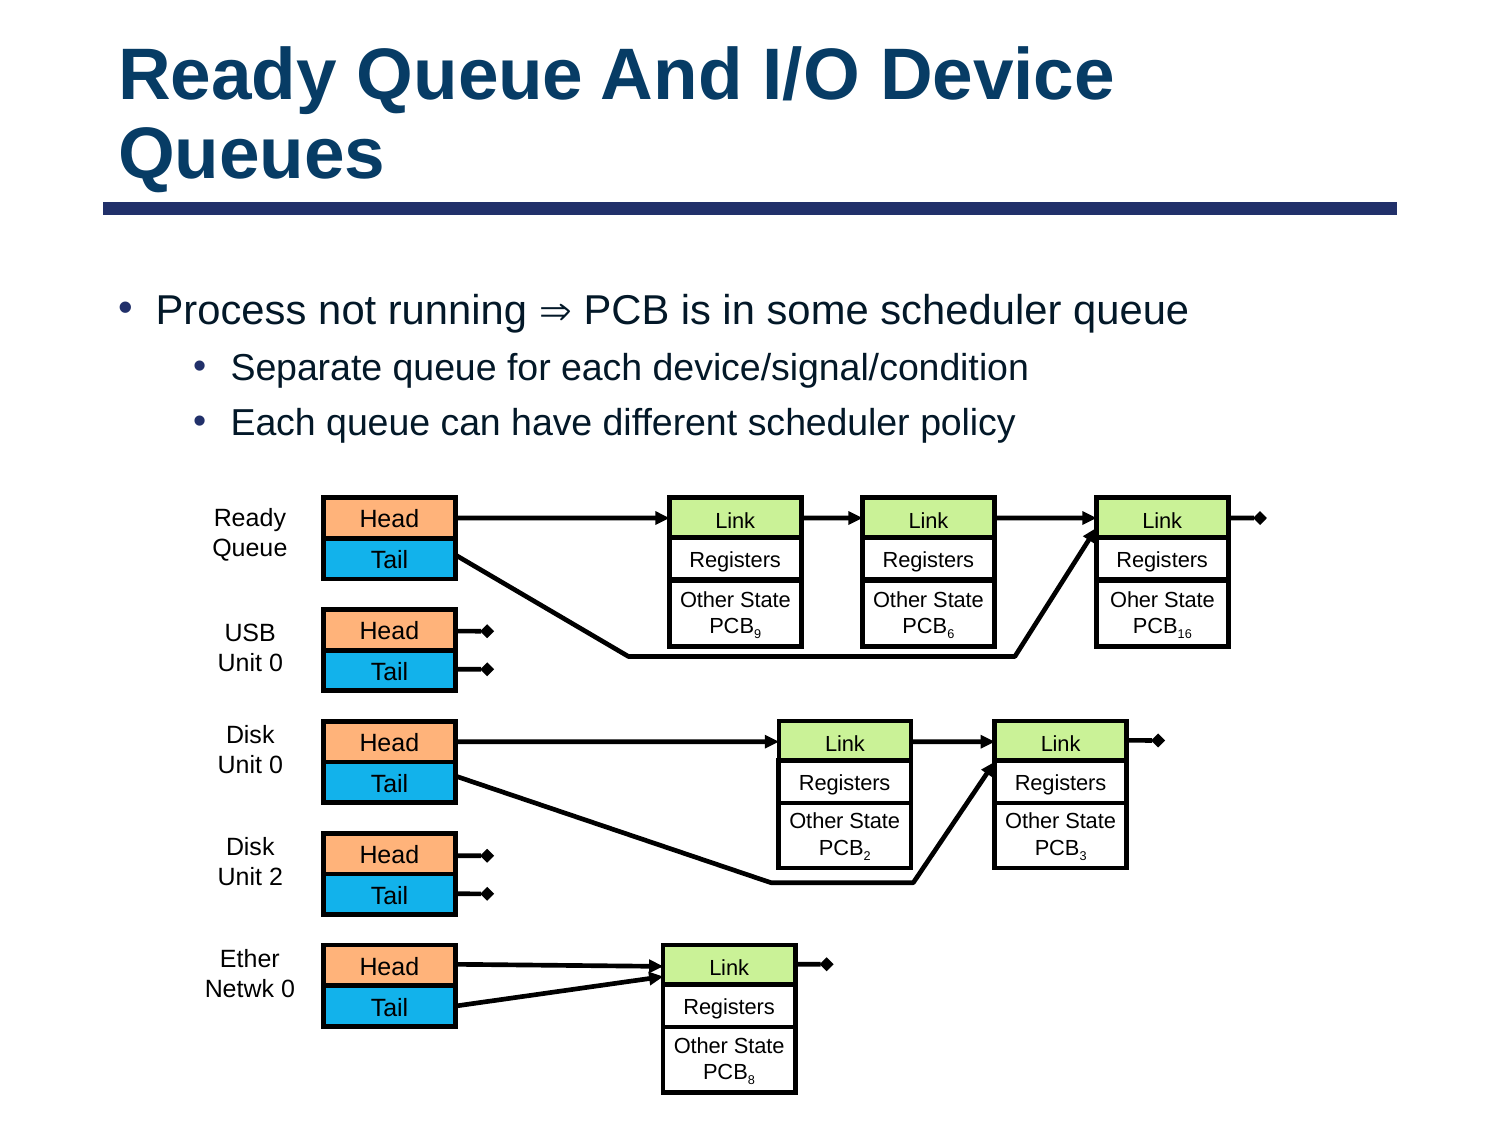

# Ready Queue And I/O Device Queues
Process not running ⇒ PCB is in some scheduler queue
Separate queue for each device/signal/condition
Each queue can have different scheduler policy
Ready
Queue
Head
Tail
USB
Unit 0
Head
Tail
Disk
Unit 0
Head
Tail
Disk
Unit 2
Head
Tail
Ether
Netwk 0
Head
Tail
Link
Registers
Other State
PCB9
Link
Registers
Other State
PCB6
Link
Registers
Oher State
PCB16

Link
Registers
Other State
PCB2
Link
Registers
Other State
PCB3

Link
Registers
Other State
PCB8